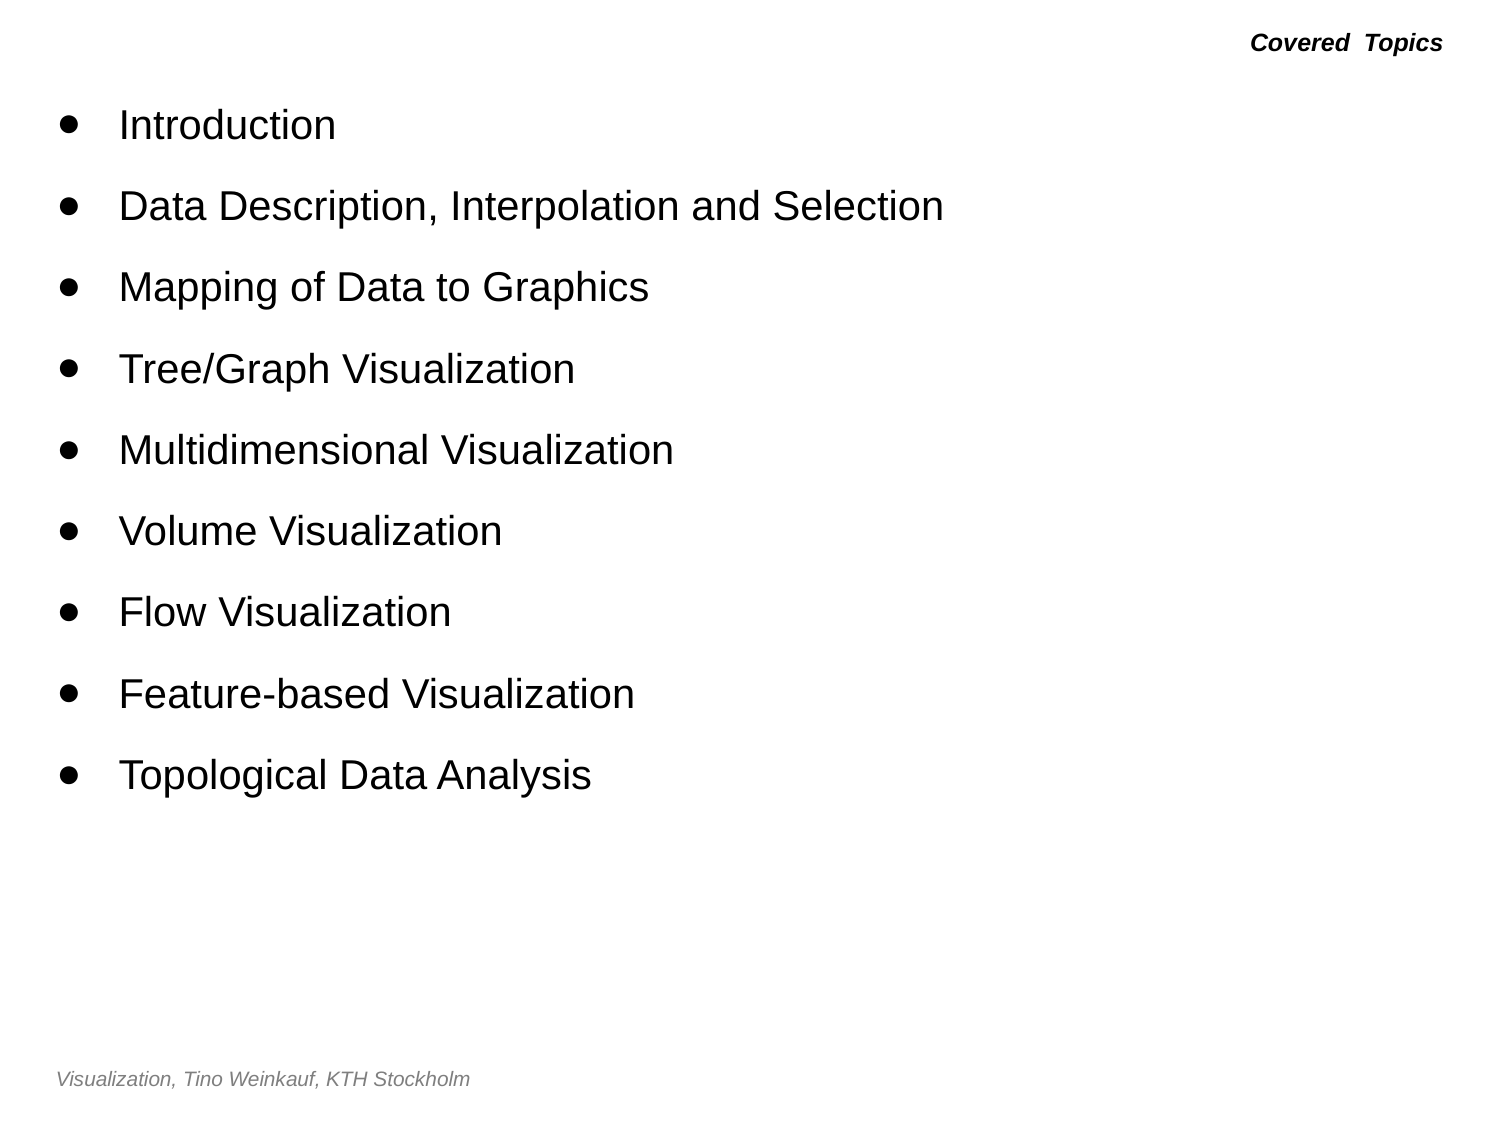

# Covered  Topics
Introduction
Data Description, Interpolation and Selection
Mapping of Data to Graphics
Tree/Graph Visualization
Multidimensional Visualization
Volume Visualization
Flow Visualization
Feature-based Visualization
Topological Data Analysis